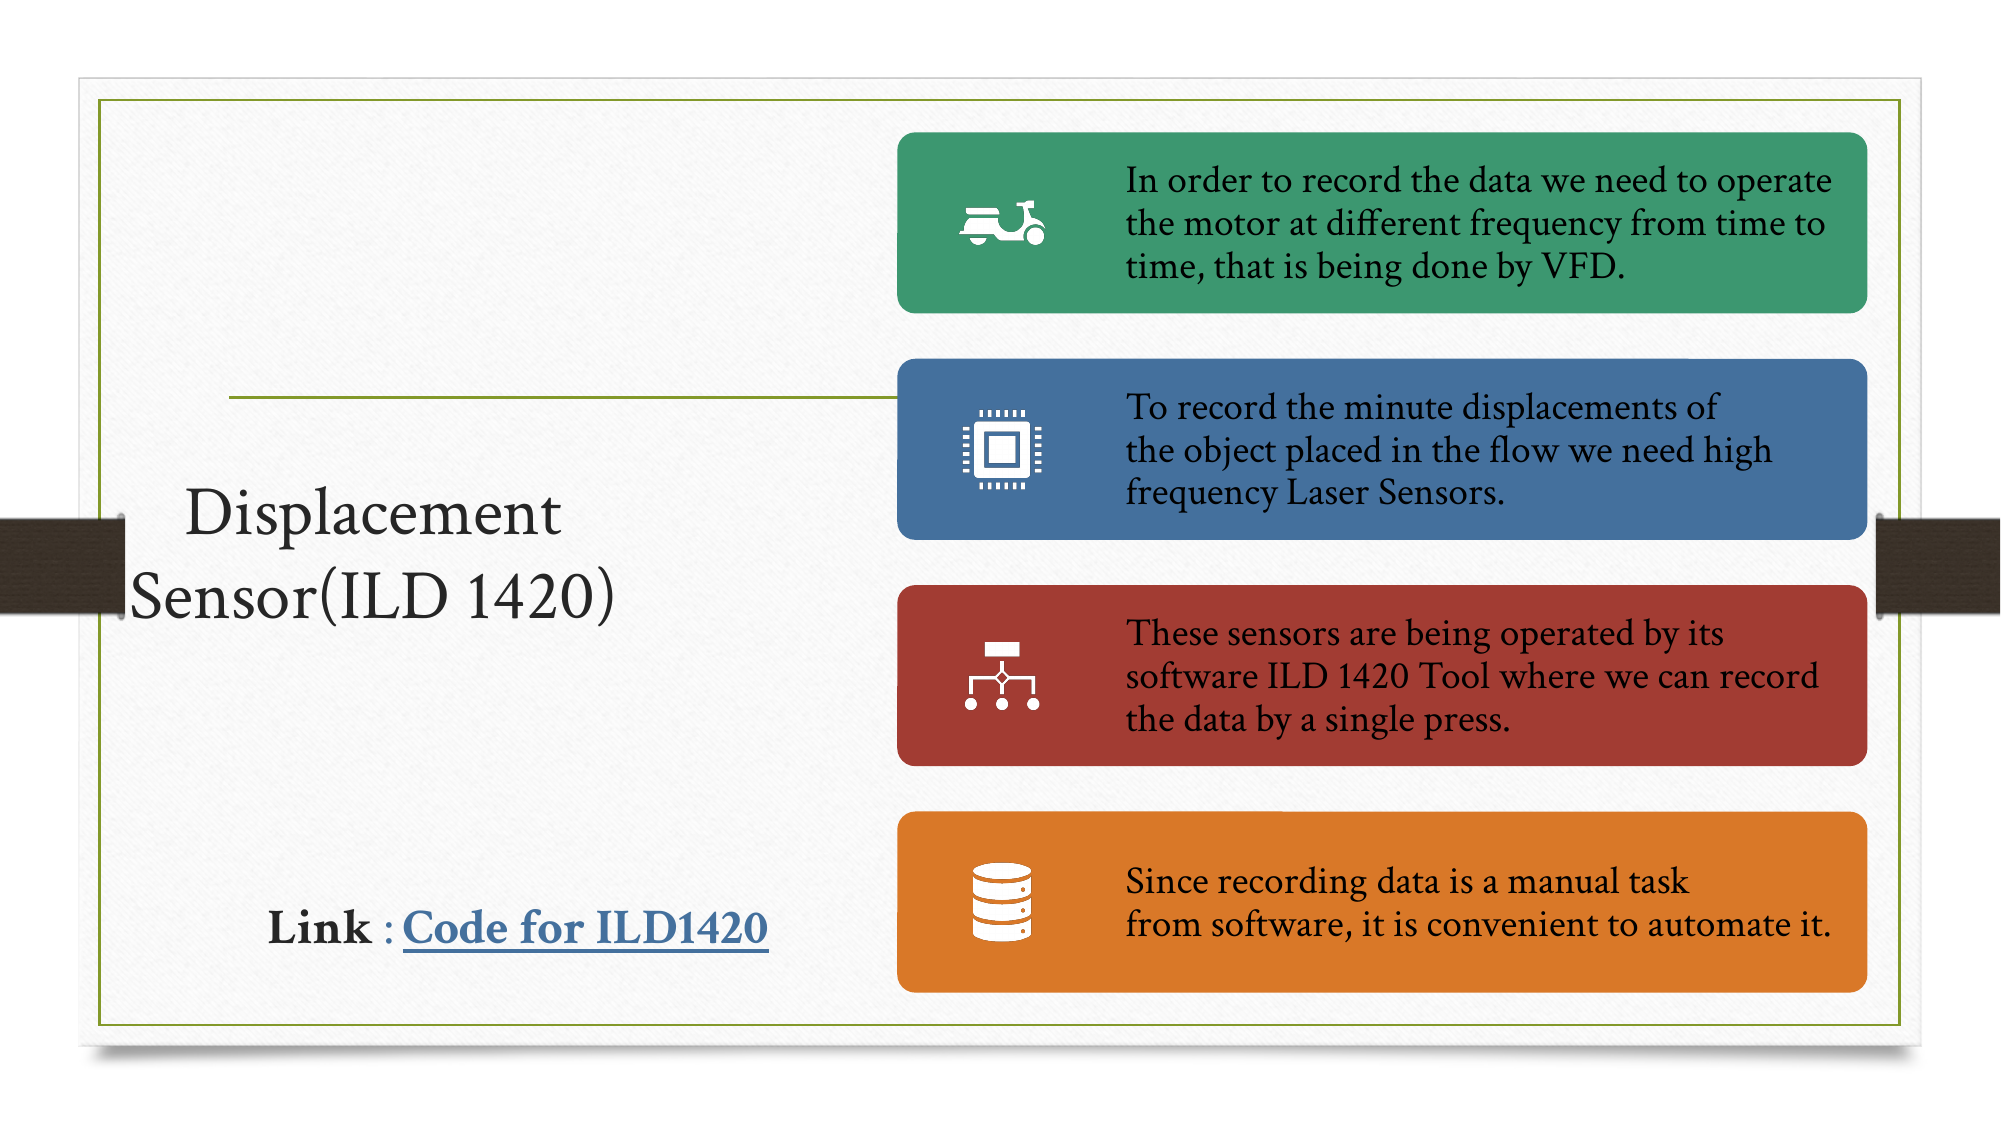

In order to record the data we need to operate the motor at different frequency from time to time, that is being done by VFD.
To record the minute displacements of the object placed in the flow we need high frequency Laser Sensors.
These sensors are being operated by its software ILD 1420 Tool where we can record the data by a single press.
Since recording data is a manual task from software, it is convenient to automate it.
# Displacement Sensor(ILD 1420)
Link :
Code for ILD1420